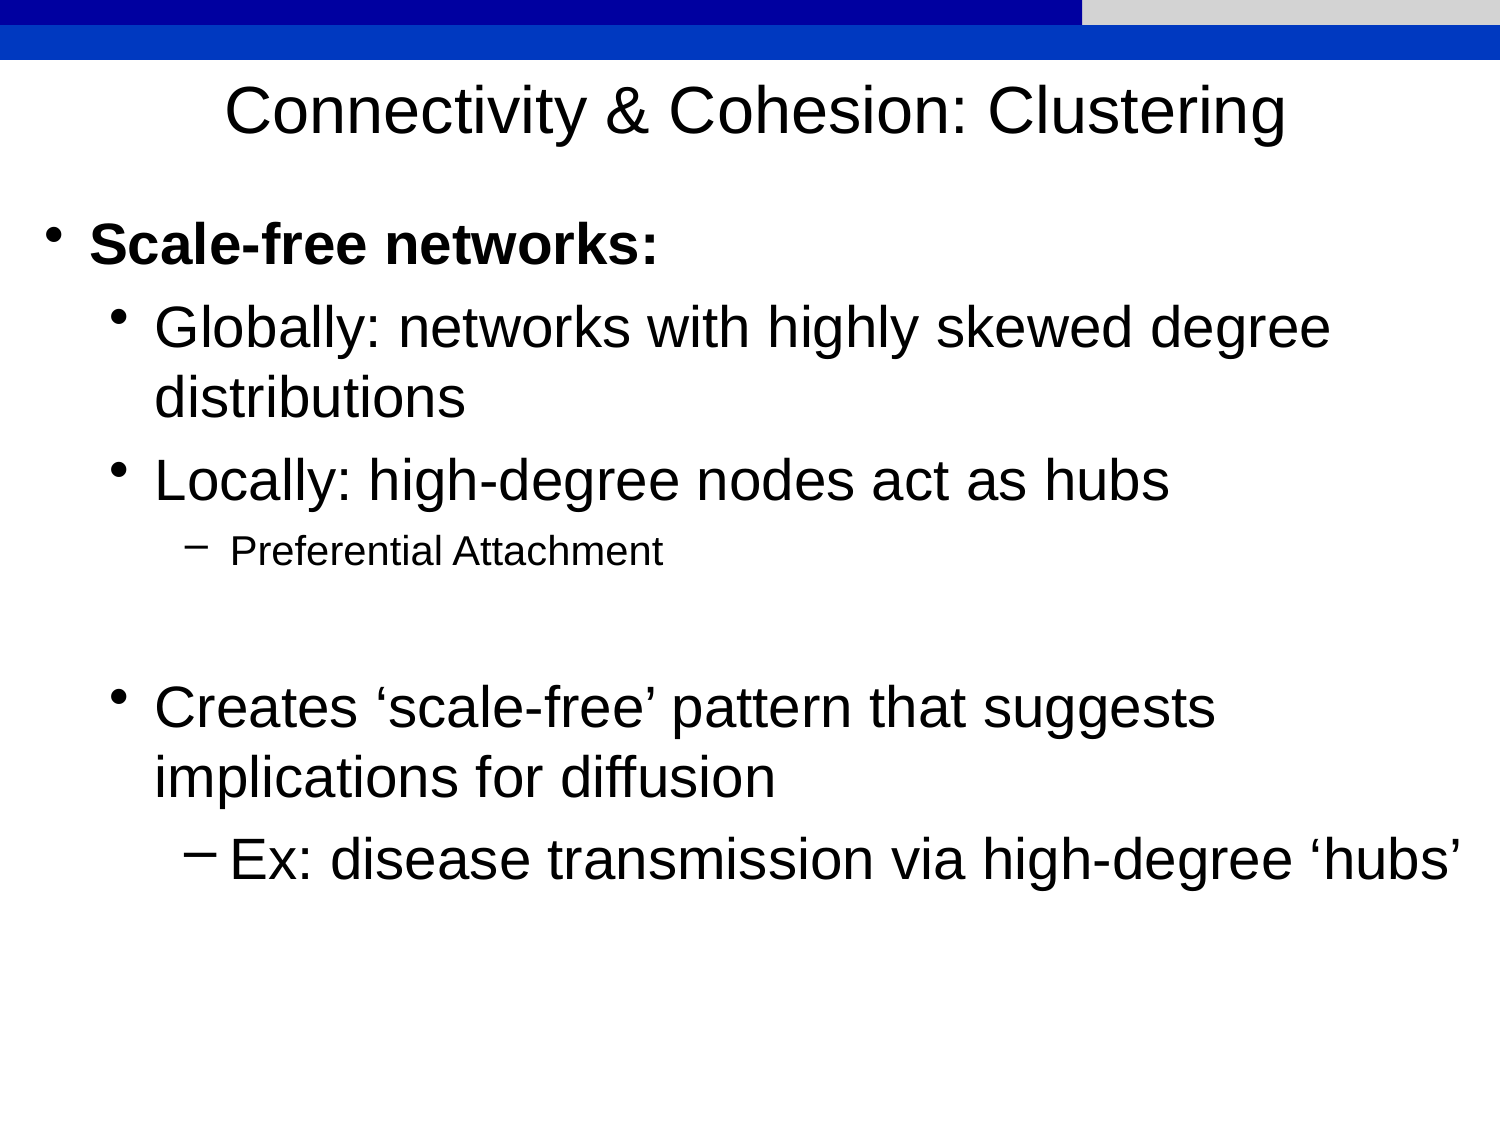

Connectivity & Cohesion: Clustering
Scale-free networks:
Globally: networks with highly skewed degree distributions
Locally: high-degree nodes act as hubs
Preferential Attachment

Creates ‘scale-free’ pattern that suggests implications for diffusion
Ex: disease transmission via high-degree ‘hubs’